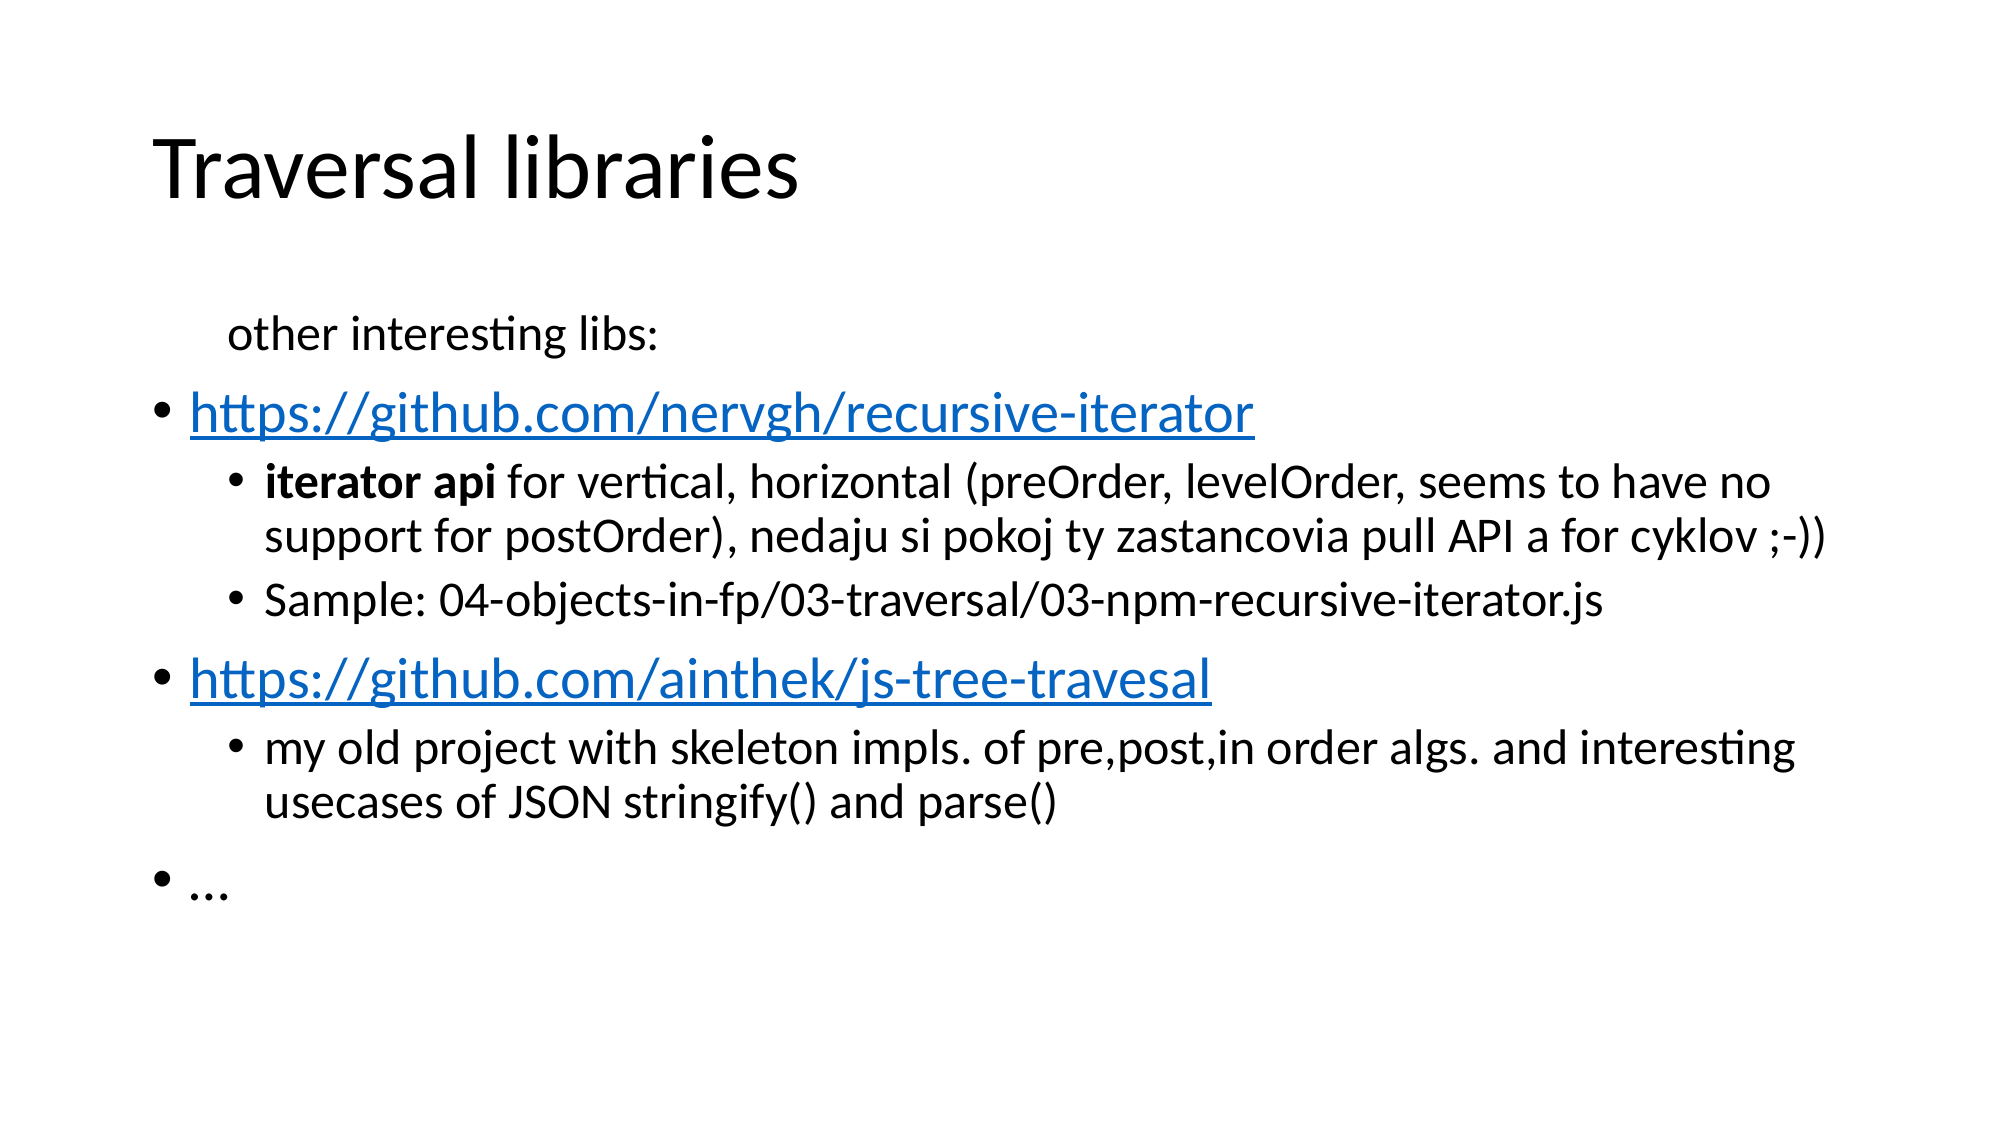

# Traversal libraries
other interesting libs:
https://github.com/nervgh/recursive-iterator
iterator api for vertical, horizontal (preOrder, levelOrder, seems to have no support for postOrder), nedaju si pokoj ty zastancovia pull API a for cyklov ;-))
Sample: 04-objects-in-fp/03-traversal/03-npm-recursive-iterator.js
https://github.com/ainthek/js-tree-travesal
my old project with skeleton impls. of pre,post,in order algs. and interesting usecases of JSON stringify() and parse()
…